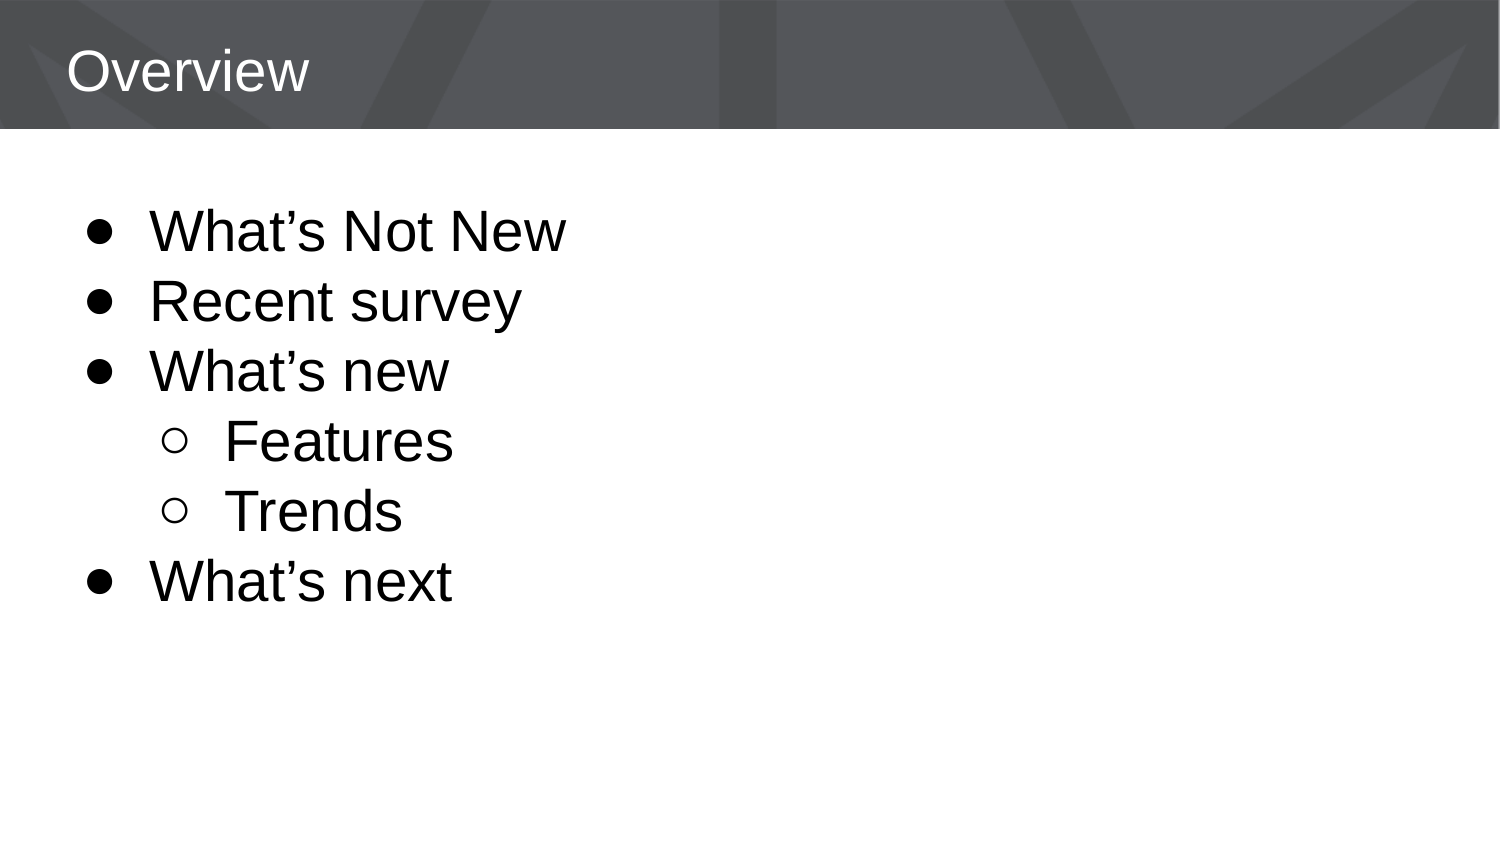

# Overview
What’s Not New
Recent survey
What’s new
Features
Trends
What’s next